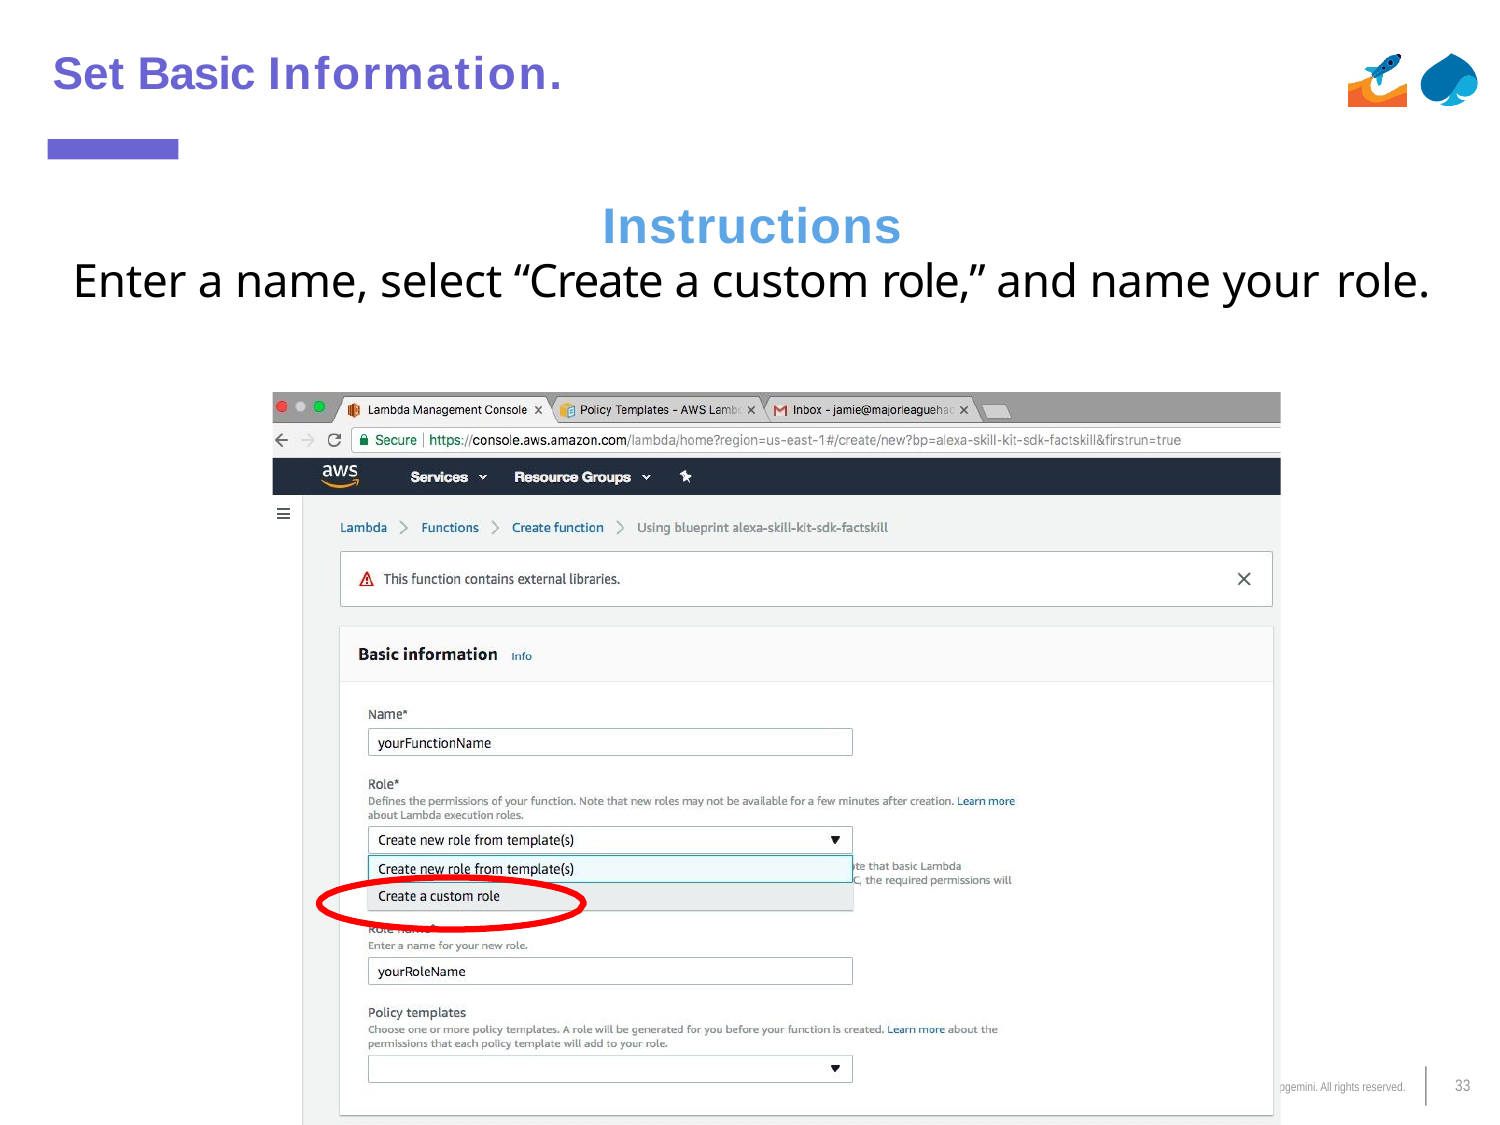

# Set Basic Information.
Instructions
Enter a name, select “Create a custom role,” and name your role.